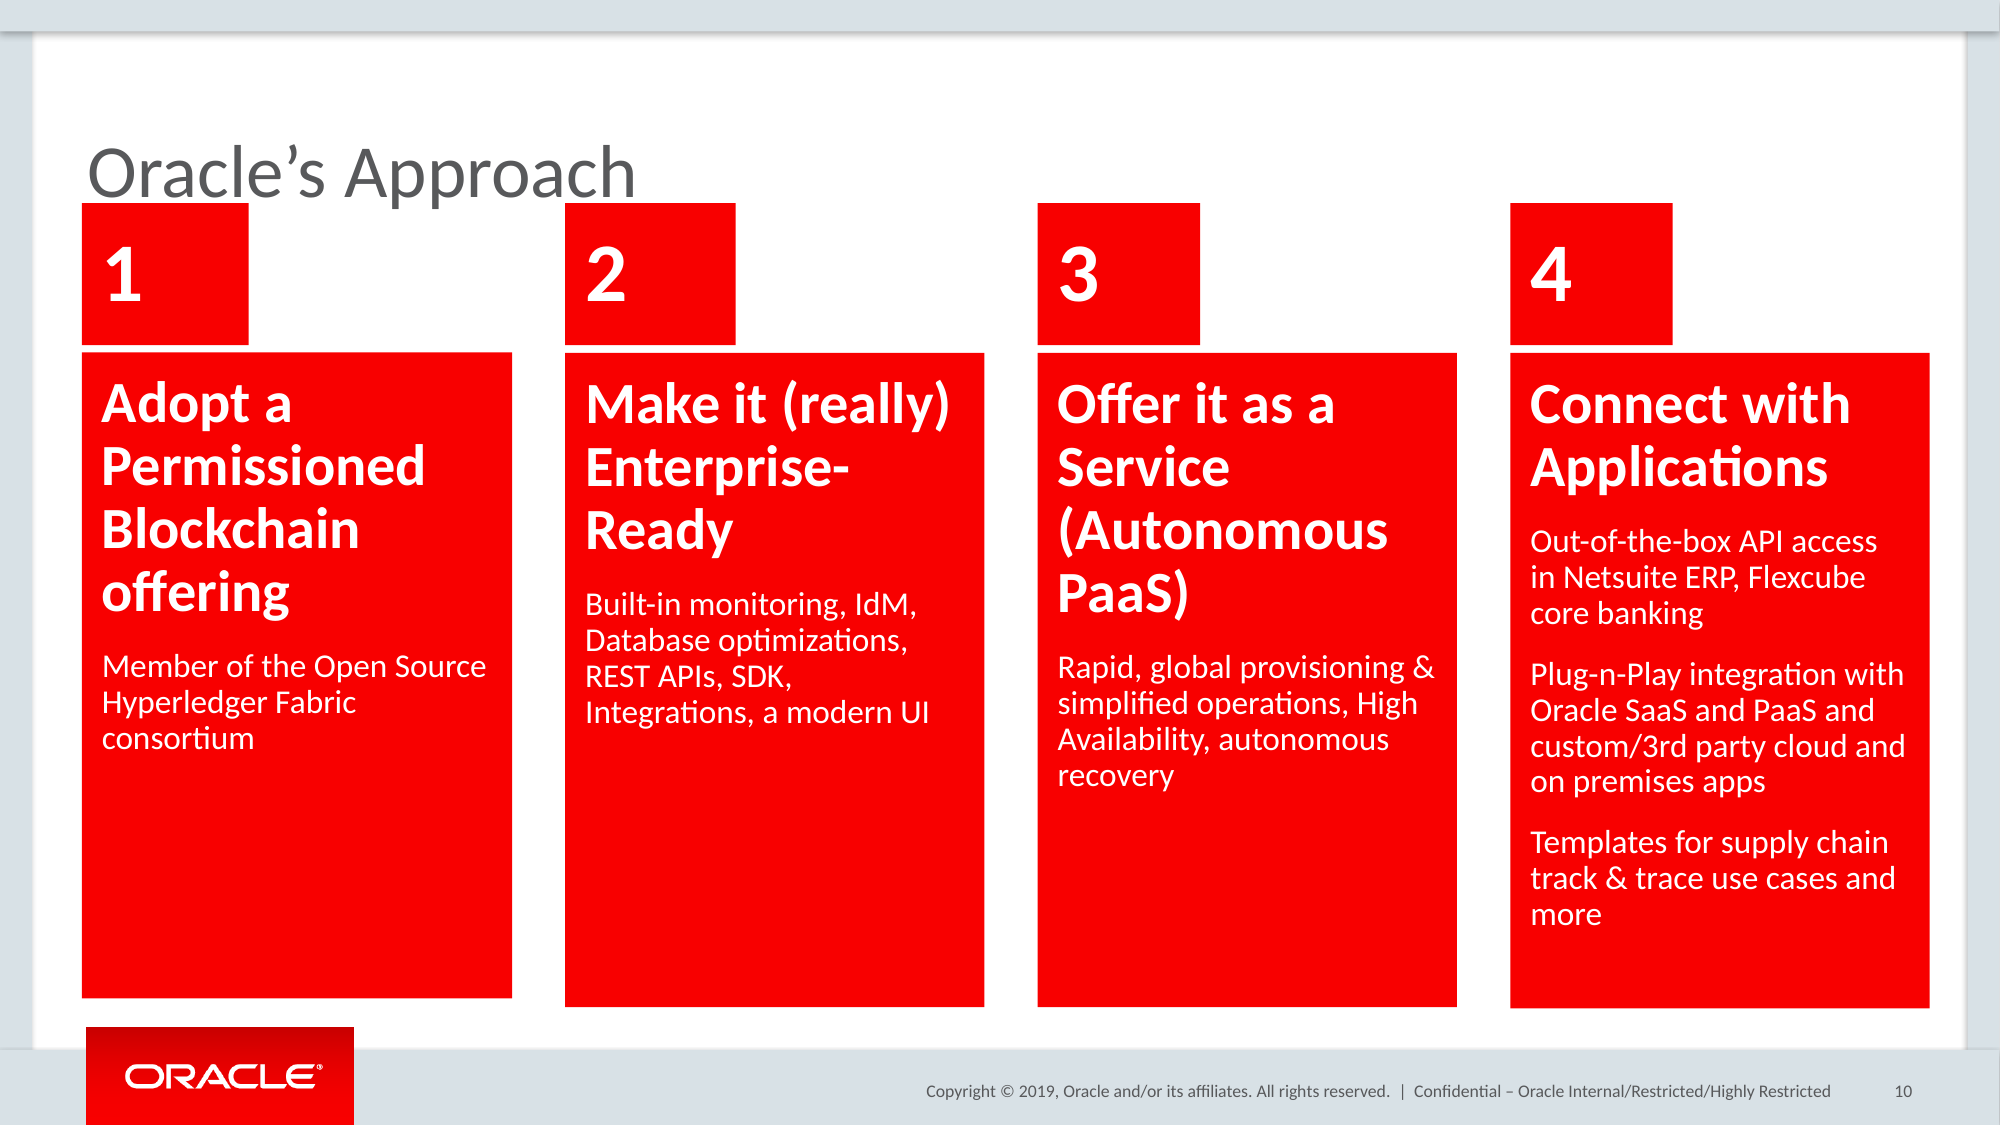

# Oracle’s Approach
2
3
4
1
Adopt a Permissioned Blockchain offering
Member of the Open Source Hyperledger Fabric consortium
Offer it as a Service (Autonomous PaaS)
Rapid, global provisioning & simplified operations, High Availability, autonomous recovery
Make it (really) Enterprise-Ready
Built-in monitoring, IdM, Database optimizations, REST APIs, SDK, Integrations, a modern UI
Connect with Applications
Out-of-the-box API access in Netsuite ERP, Flexcube core banking
Plug-n-Play integration with Oracle SaaS and PaaS and custom/3rd party cloud and on premises apps
Templates for supply chain track & trace use cases and more
Confidential – Oracle Internal/Restricted/Highly Restricted
10